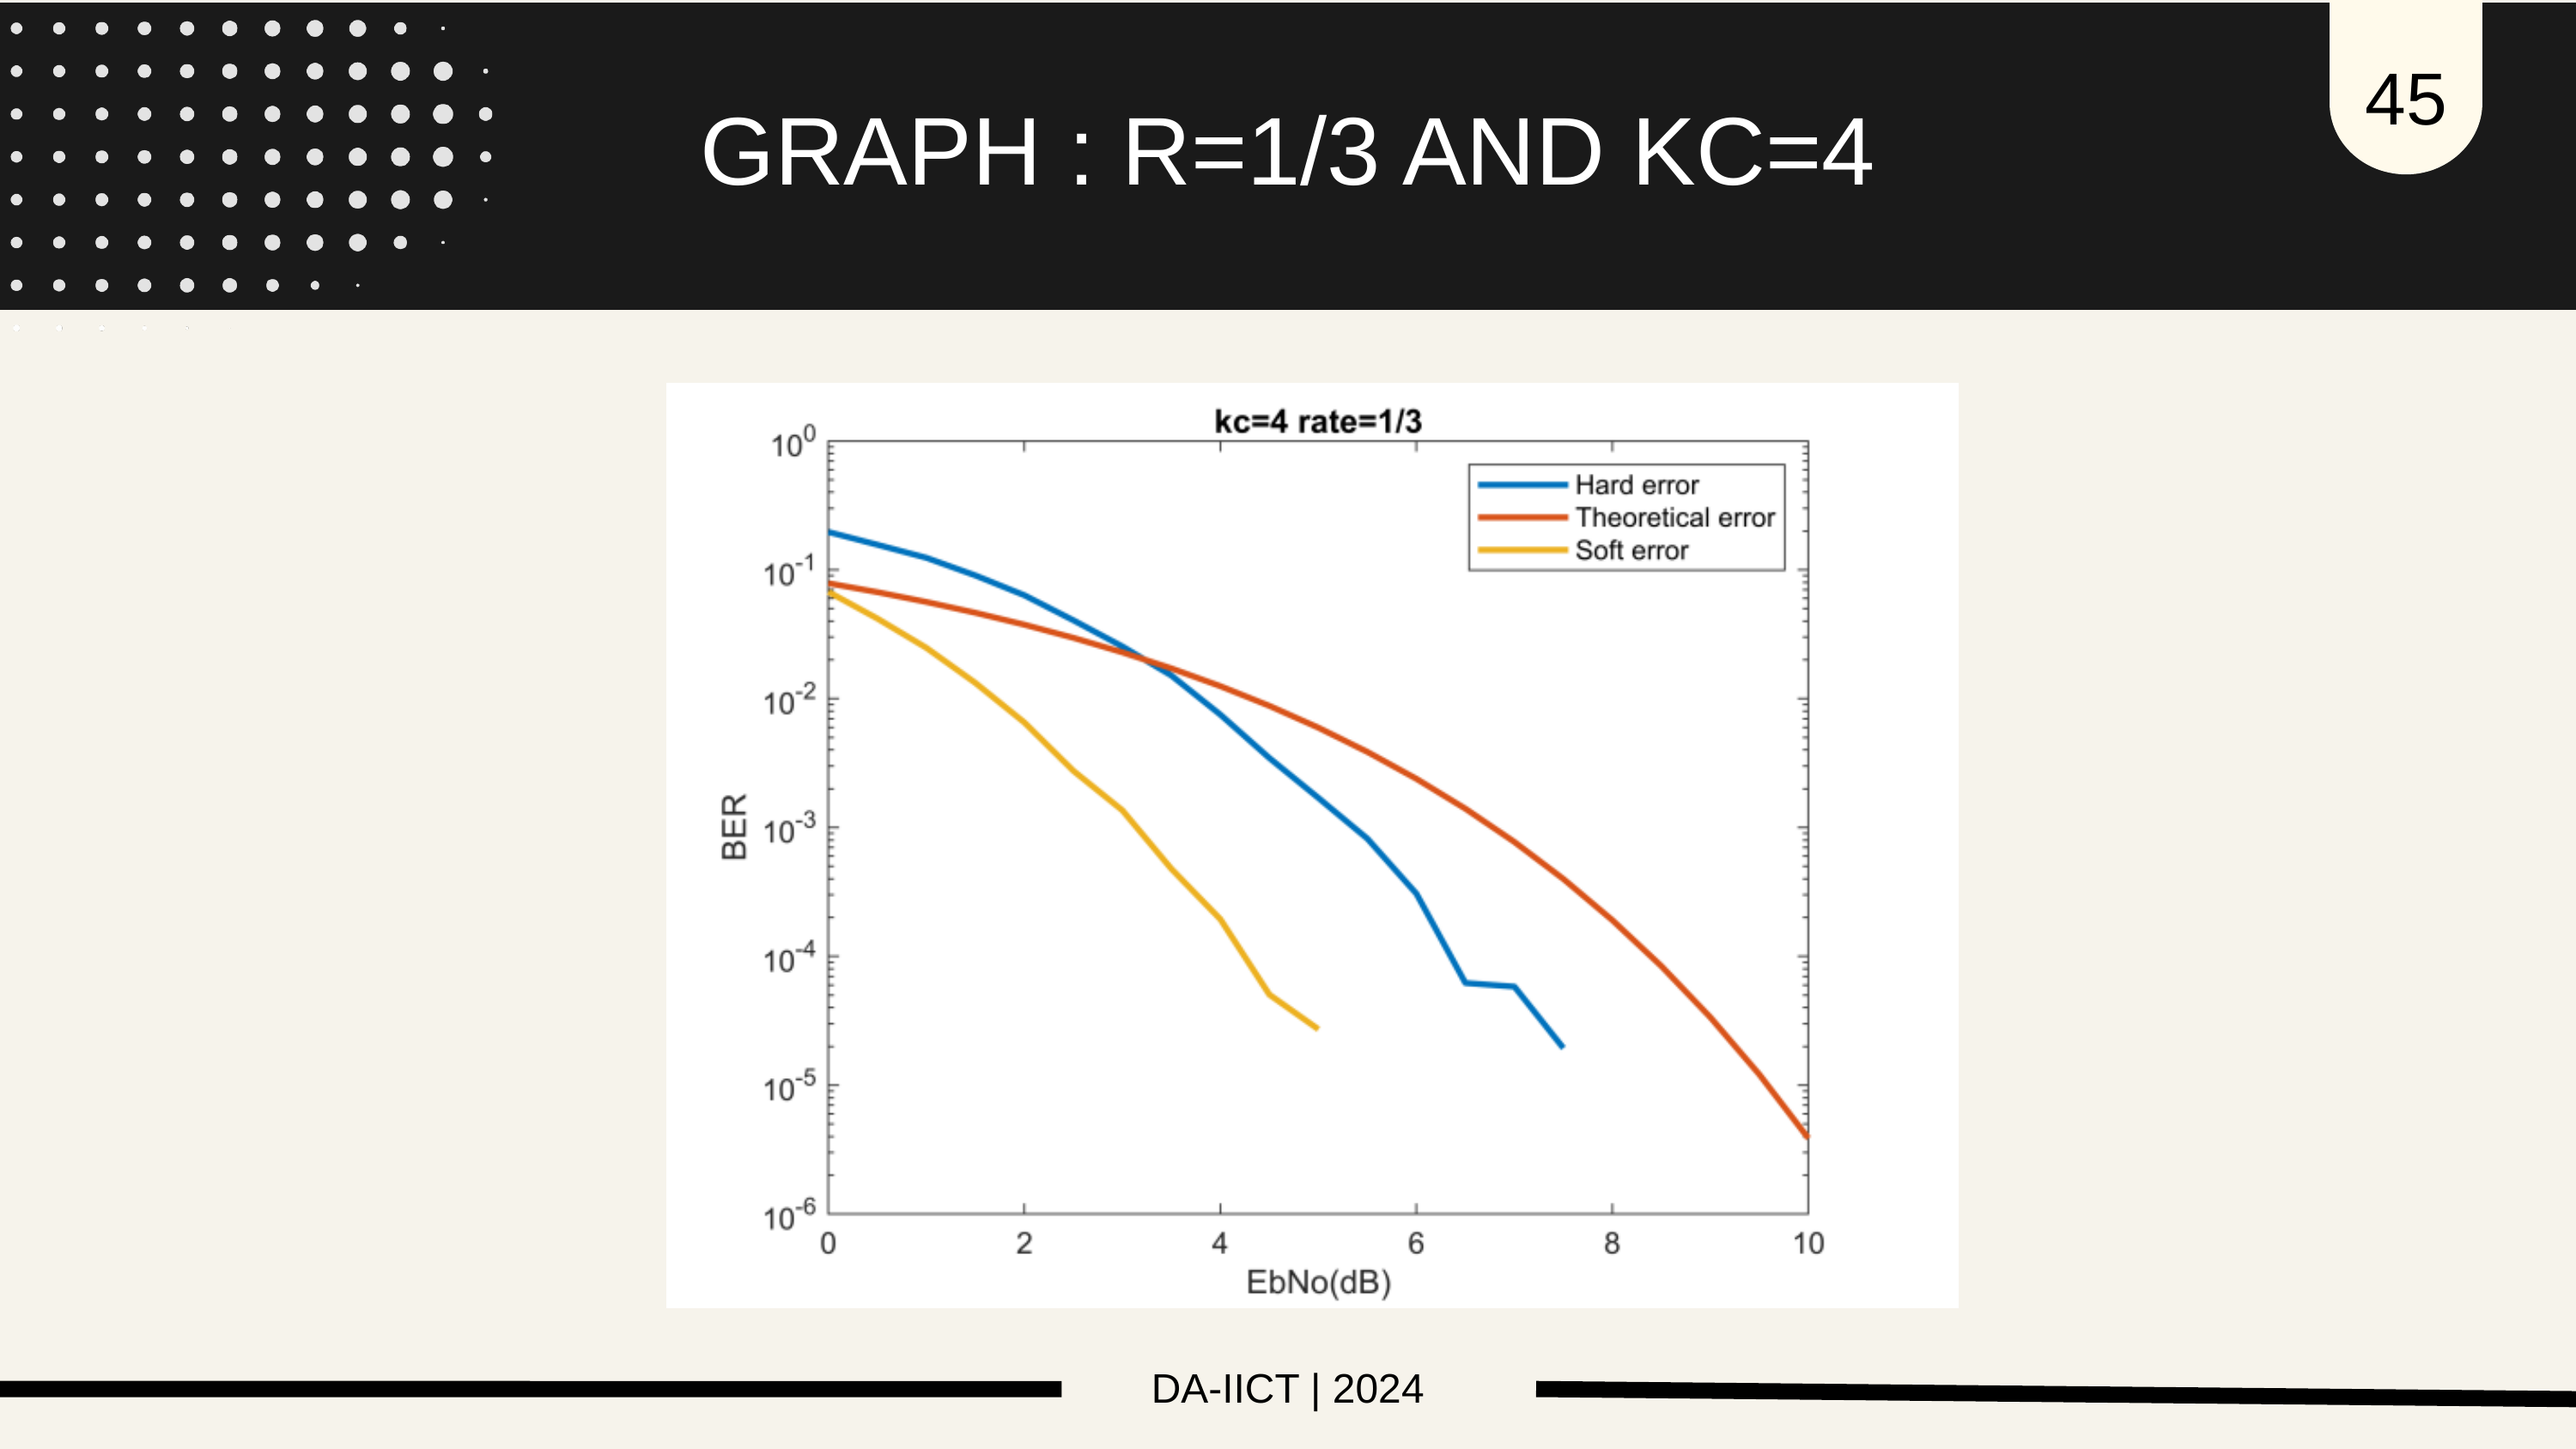

45

GRAPH : R=1/3 AND KC=4

DA-IICT | 2024